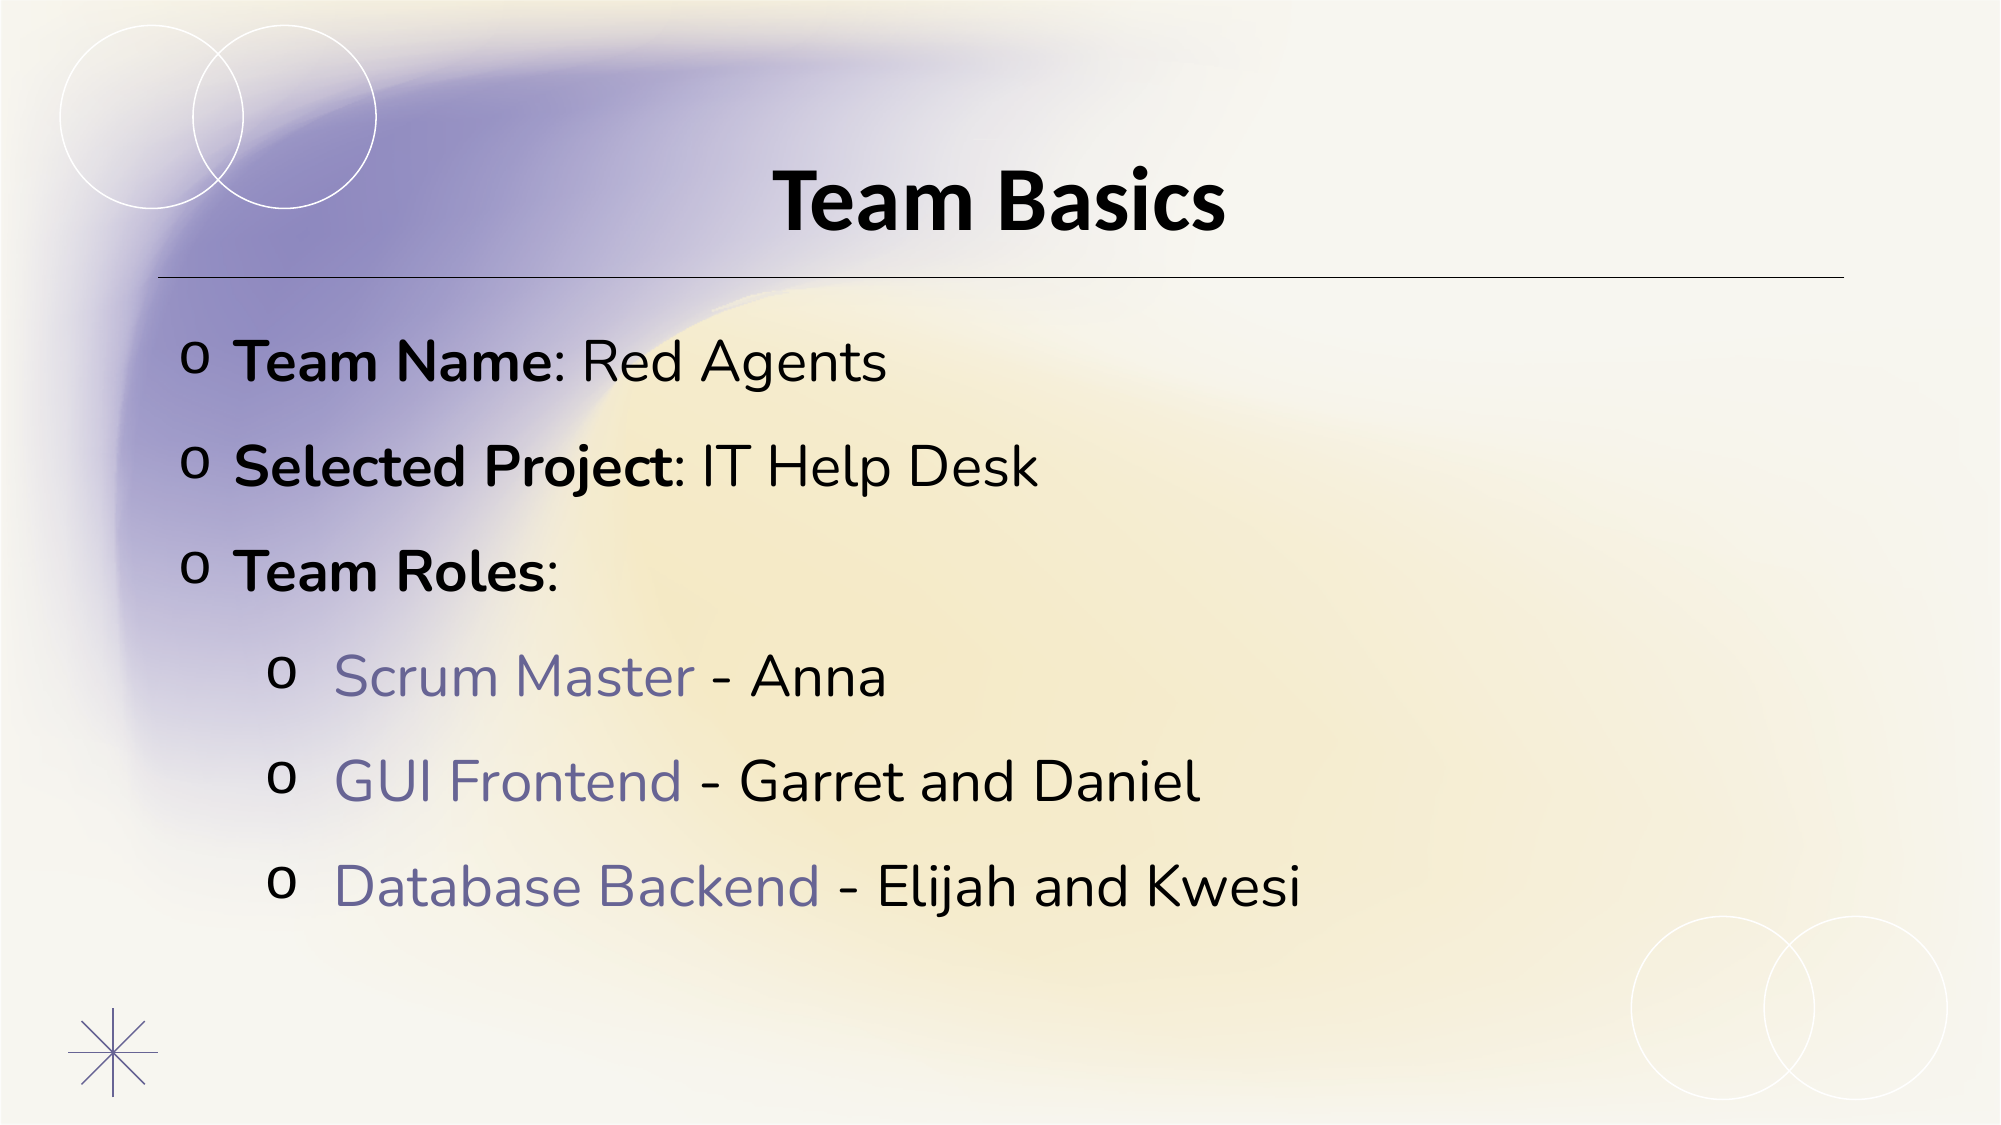

# Team Basics
Team Name: Red Agents
Selected Project: IT Help Desk
Team Roles:
Scrum Master - Anna
GUI Frontend - Garret and Daniel
Database Backend - Elijah and Kwesi